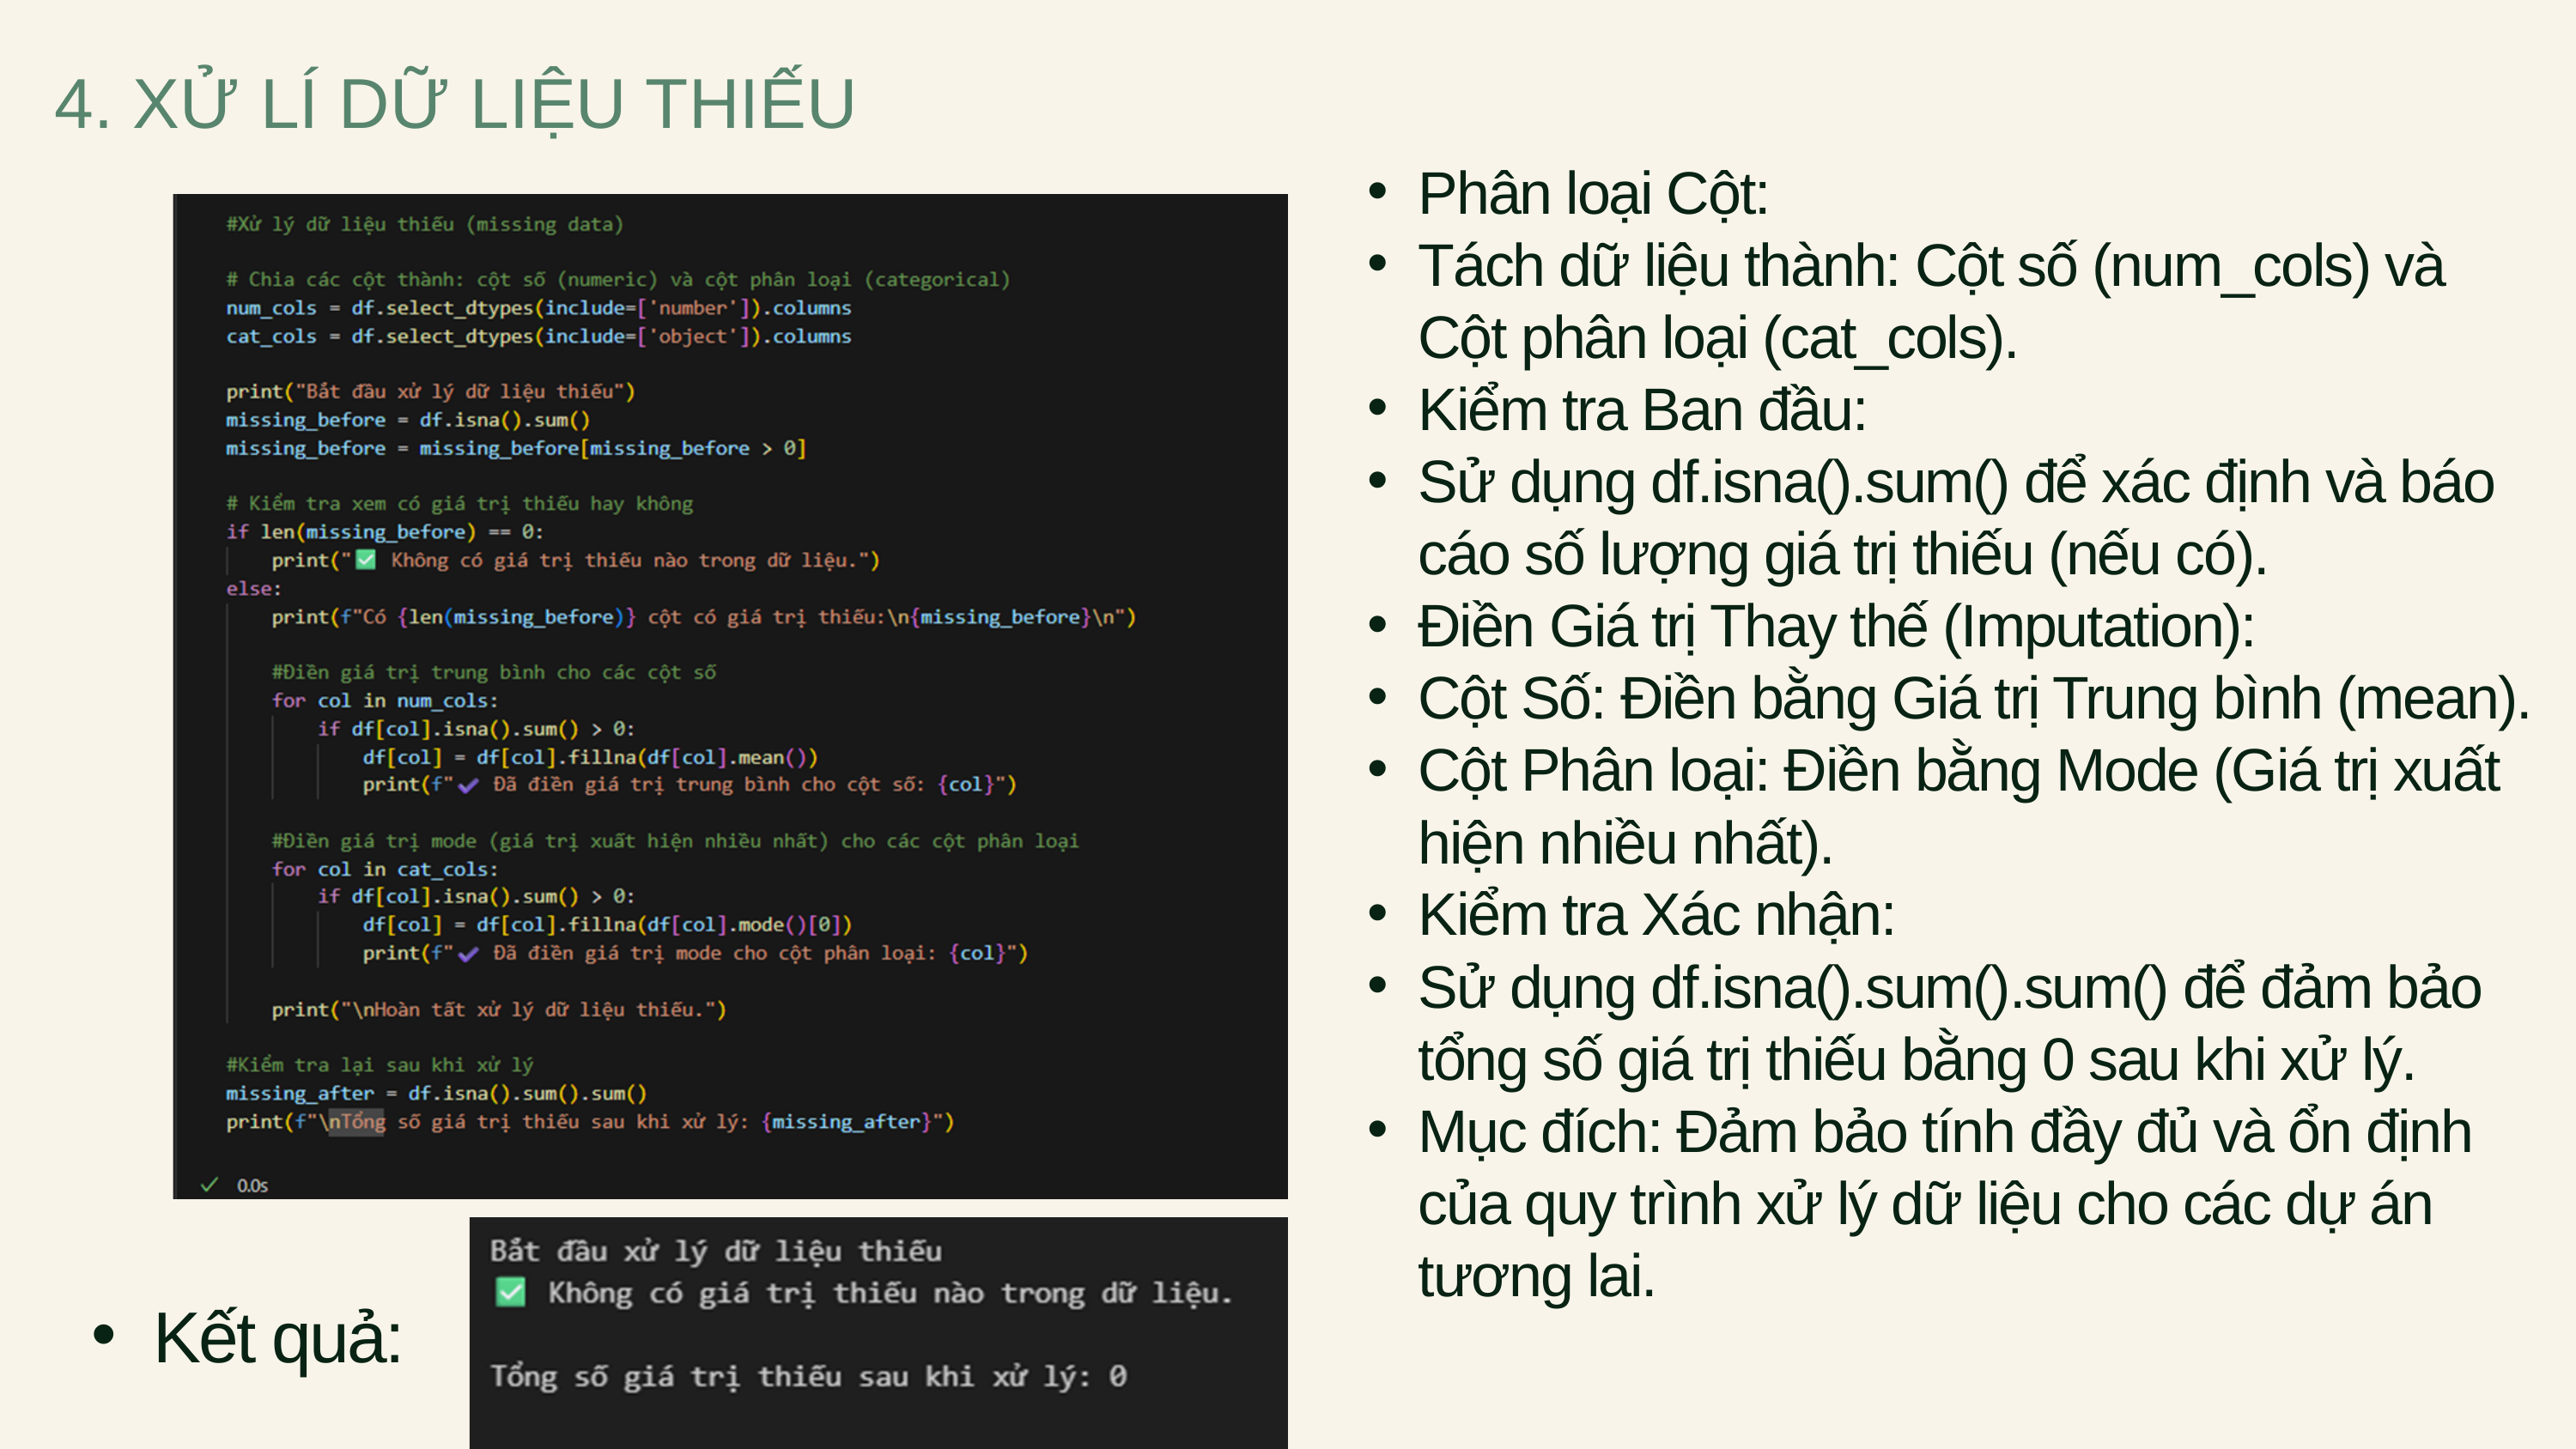

4. XỬ LÍ DỮ LIỆU THIẾU

Phân loại Cột:
Tách dữ liệu thành: Cột số (num_cols) và Cột phân loại (cat_cols).
Kiểm tra Ban đầu:
Sử dụng df.isna().sum() để xác định và báo cáo số lượng giá trị thiếu (nếu có).
Điền Giá trị Thay thế (Imputation):
Cột Số: Điền bằng Giá trị Trung bình (mean).
Cột Phân loại: Điền bằng Mode (Giá trị xuất hiện nhiều nhất).
Kiểm tra Xác nhận:
Sử dụng df.isna().sum().sum() để đảm bảo tổng số giá trị thiếu bằng 0 sau khi xử lý.
Mục đích: Đảm bảo tính đầy đủ và ổn định của quy trình xử lý dữ liệu cho các dự án tương lai.

Kết quả: